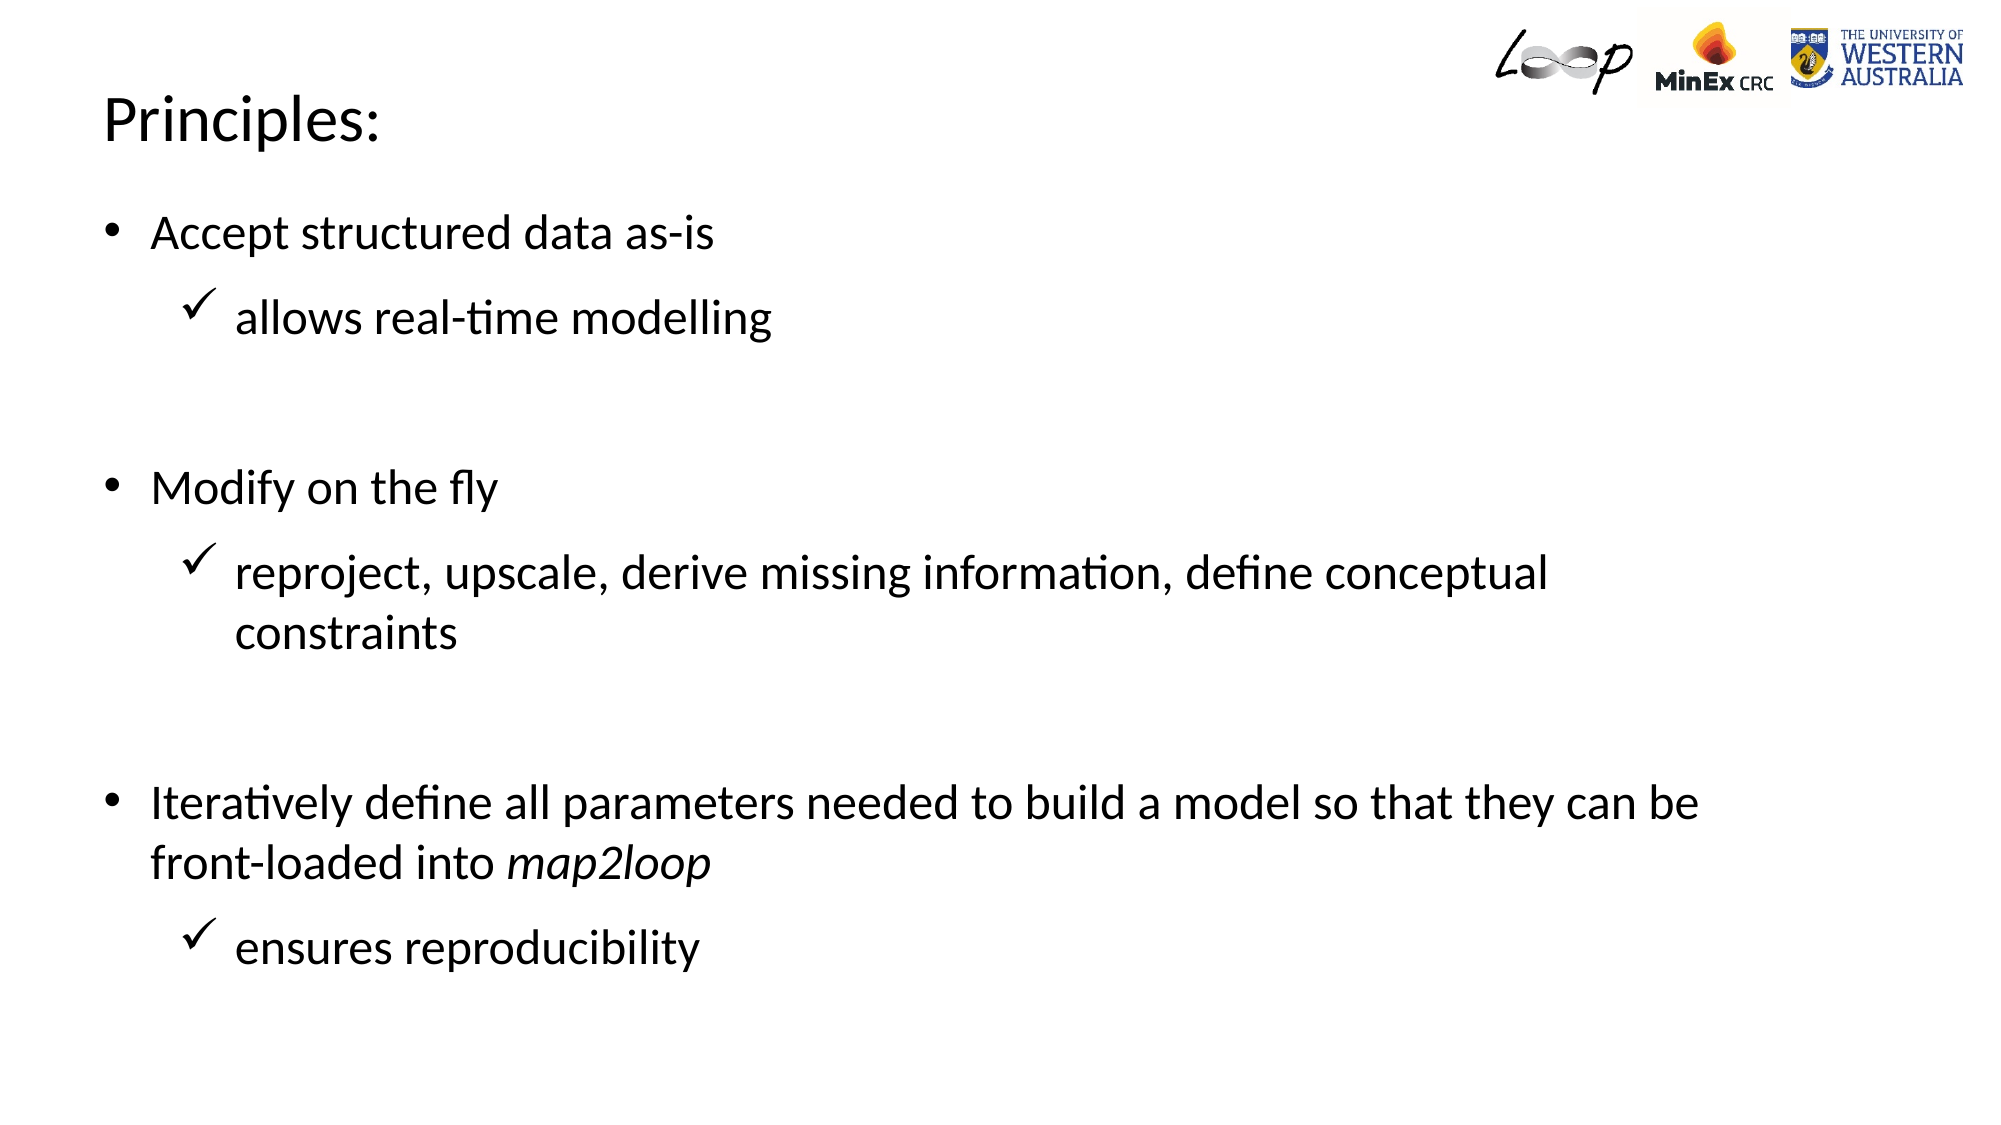

Principles:

Accept structured data as-is
allows real-time modelling

Modify on the fly
reproject, upscale, derive missing information, define conceptual constraints

Iteratively define all parameters needed to build a model so that they can be front-loaded into map2loop
ensures reproducibility